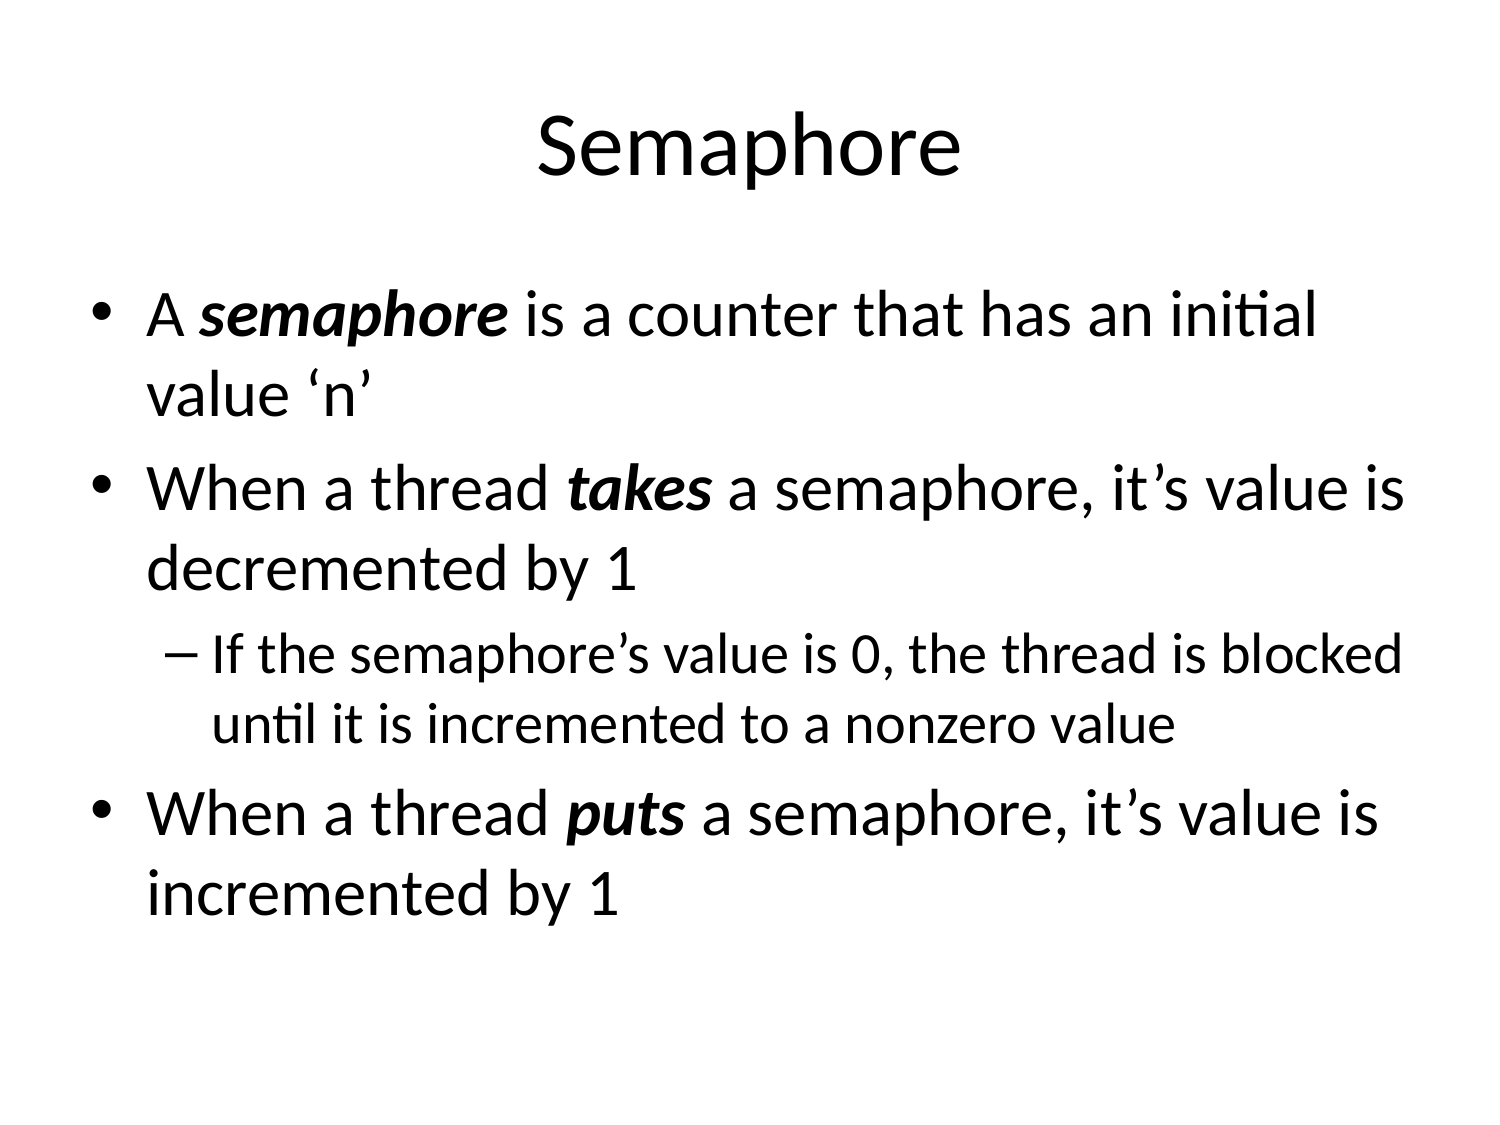

# Semaphore
A semaphore is a counter that has an initial value ‘n’
When a thread takes a semaphore, it’s value is decremented by 1
If the semaphore’s value is 0, the thread is blocked until it is incremented to a nonzero value
When a thread puts a semaphore, it’s value is incremented by 1